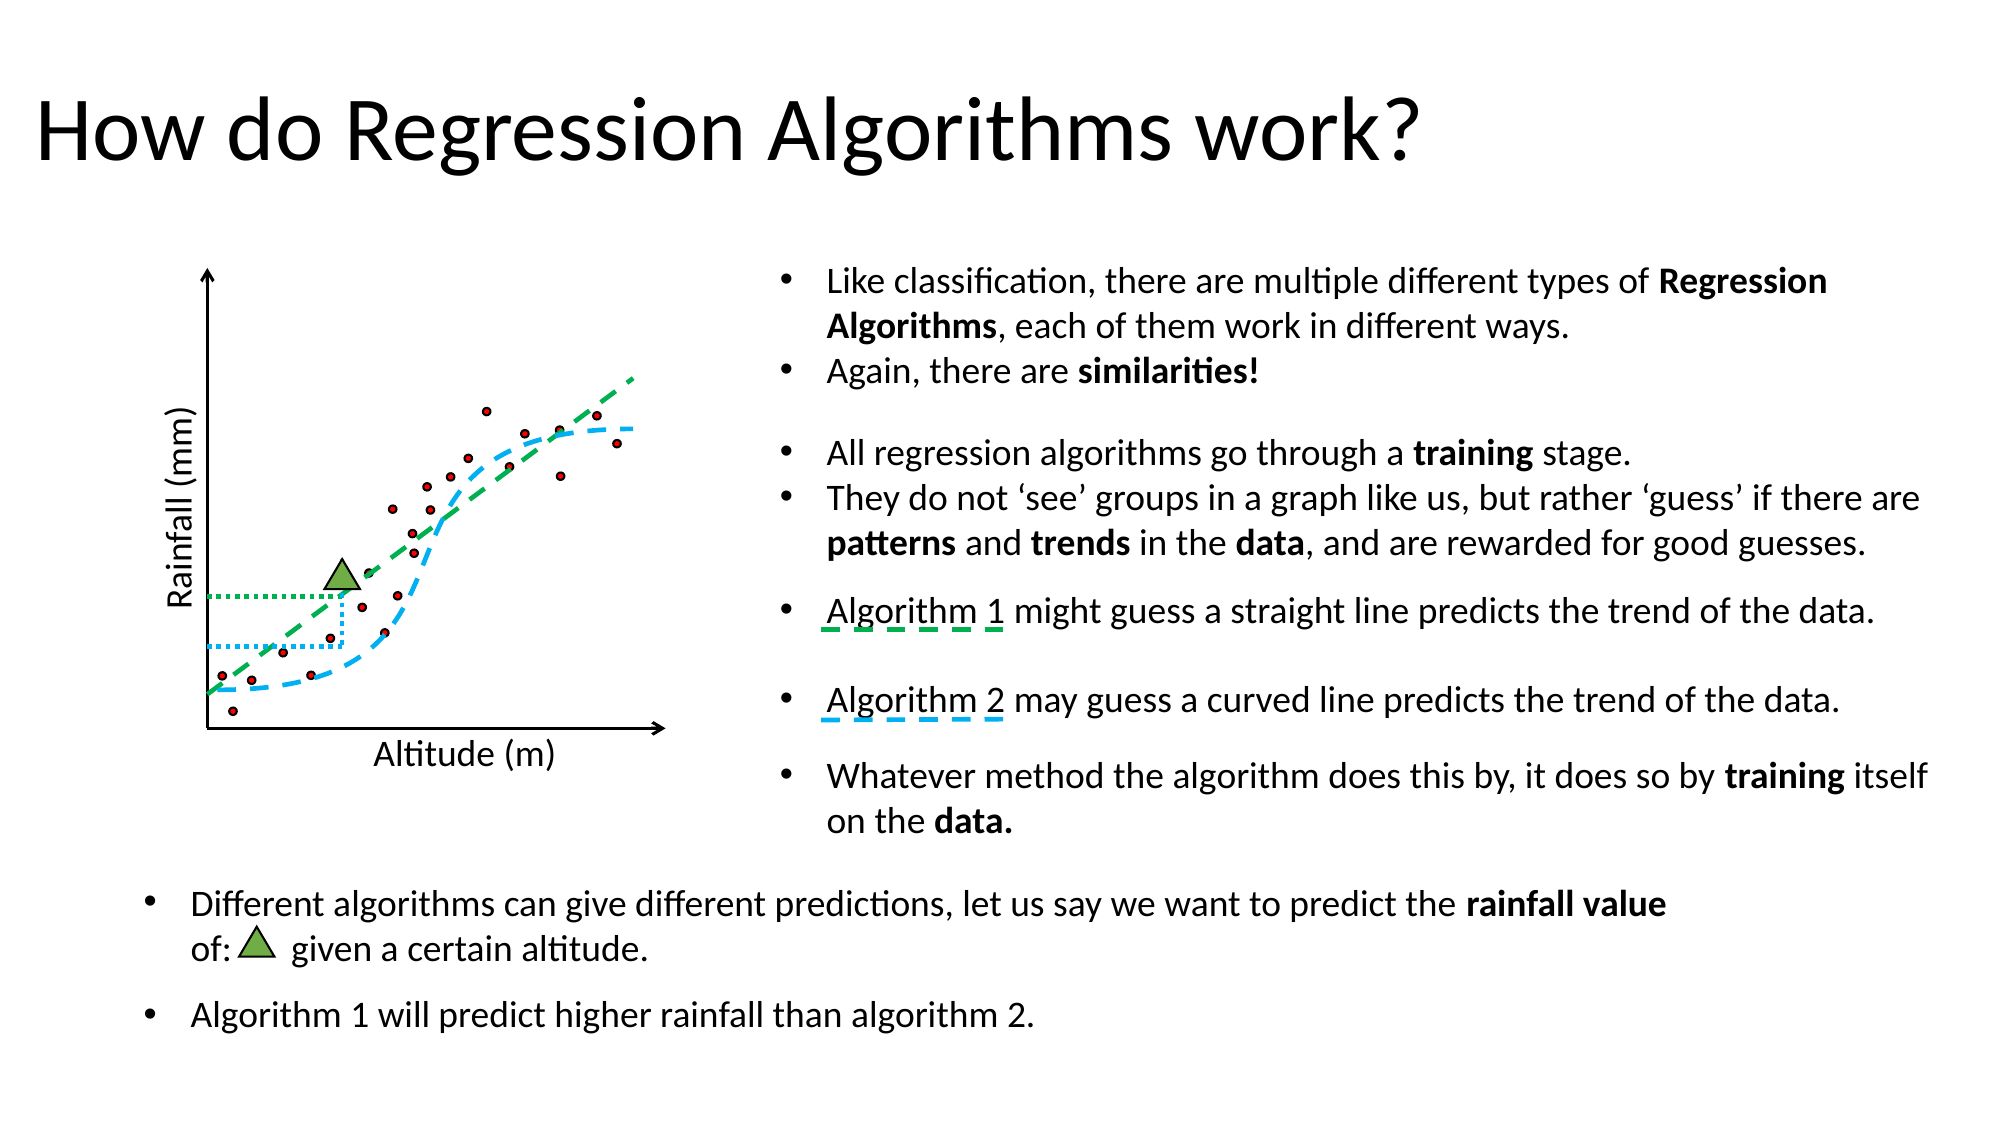

# How do Regression Algorithms work?
Like classification, there are multiple different types of Regression Algorithms, each of them work in different ways.
Again, there are similarities!
Rainfall (mm)
Altitude (m)

All regression algorithms go through a training stage.
They do not ‘see’ groups in a graph like us, but rather ‘guess’ if there are patterns and trends in the data, and are rewarded for good guesses.

Algorithm 1 might guess a straight line predicts the trend of the data.
Algorithm 2 may guess a curved line predicts the trend of the data.
Whatever method the algorithm does this by, it does so by training itself on the data.
Different algorithms can give different predictions, let us say we want to predict the rainfall value of:       given a certain altitude.

Algorithm 1 will predict higher rainfall than algorithm 2.